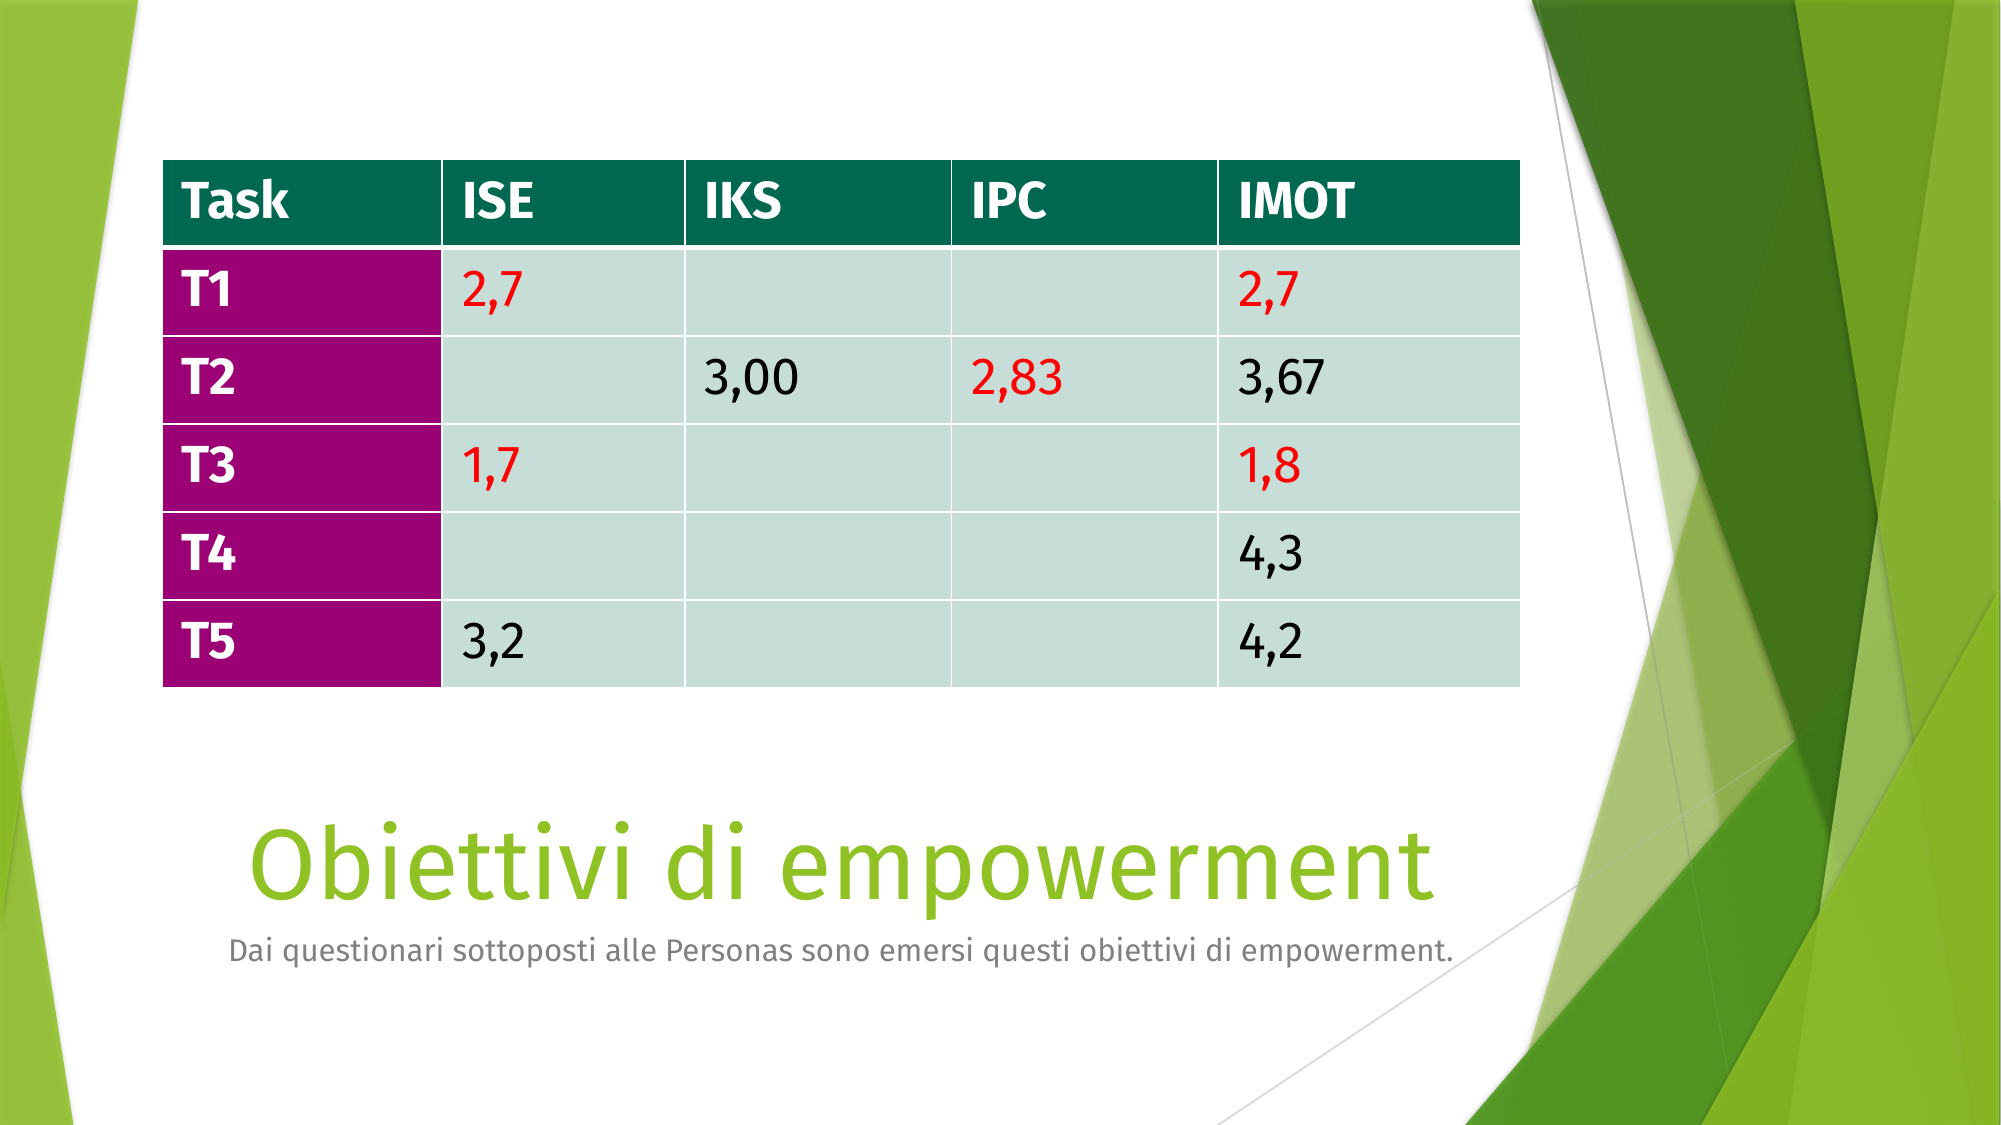

| Task | ISE | IKS | IPC | IMOT |
| --- | --- | --- | --- | --- |
| T1 | 2,7 |  |  | 2,7 |
| T2 |  | 3,00 | 2,83 | 3,67 |
| T3 | 1,7 |  |  | 1,8 |
| T4 |  |  |  | 4,3 |
| T5 | 3,2 |  |  | 4,2 |
# Obiettivi di empowerment
Dai questionari sottoposti alle Personas sono emersi questi obiettivi di empowerment.